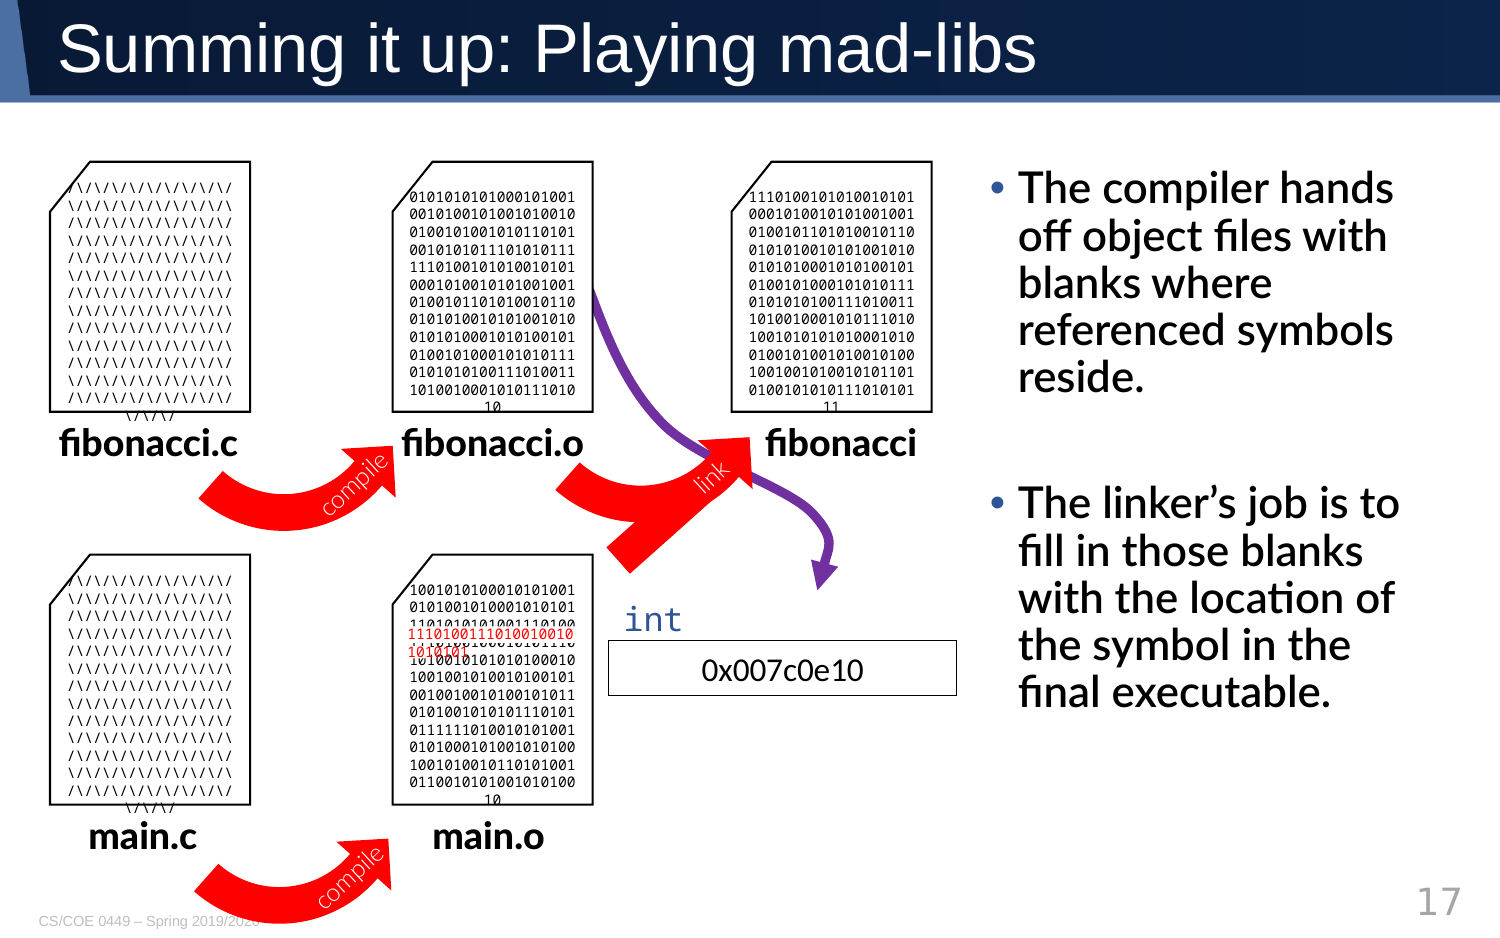

# Summing it up: Playing mad-libs
The compiler hands off object files with blanks where referenced symbols reside.

The linker’s job is to fill in those blanks with the location of the symbol in the final executable.

/\/\/\/\/\/\/\/\/\/\/\/\/\/\/\/\/\/\/\/\/\/\/\/\/\/\/\/\/\/\/\/\/\/\/\/\/\/\/\/\/\/\/\/\/\/\/\/\/\/\/\/\/\/\/\/\/\/\/\/\/\/\/\/\/\/\/\/\/\/\/\/\/\/\/\/\/\/\/\/\/\/\/\/\/\/\/\/\/\/\/\/\/\/\/\/\/\/\/\/\/\/\/\/\/\/\/\/\/\/\/\/\/\/\/\/\/\/\/\/\/\/\/\/\/\/\/
fibonacci.c

01010101010001010010010100101001010010010010100101011010100101010111010101111110100101010010101000101001010100100101001011010100101100101010010101001010010101000101010010101001010001010101110101010100111010011101001000101011101010
fibonacci.o

11101001010100101010001010010101001001010010110101001011001010100101010010100101010001010100101010010100010101011101010101001110100111010010001010111010100101010101000101001001010010100101001001001010010101101010010101011101010111
fibonacci

link

compile

/\/\/\/\/\/\/\/\/\/\/\/\/\/\/\/\/\/\/\/\/\/\/\/\/\/\/\/\/\/\/\/\/\/\/\/\/\/\/\/\/\/\/\/\/\/\/\/\/\/\/\/\/\/\/\/\/\/\/\/\/\/\/\/\/\/\/\/\/\/\/\/\/\/\/\/\/\/\/\/\/\/\/\/\/\/\/\/\/\/\/\/\/\/\/\/\/\/\/\/\/\/\/\/\/\/\/\/\/\/\/\/\/\/\/\/\/\/\/\/\/\/\/\/\/\/\/
main.c

10010101000101010010101001010001010101110101010100111010011101001000101011101010010101010100010100100101001010010100100100101001010110101001010101110101011111101001010100101010001010010101001001010010110101001011001010100101010010
int fibonacci(int);
11101001110100100101010101

0x007c0e10
???

compile
main.o
17
CS/COE 0449 – Spring 2019/2020